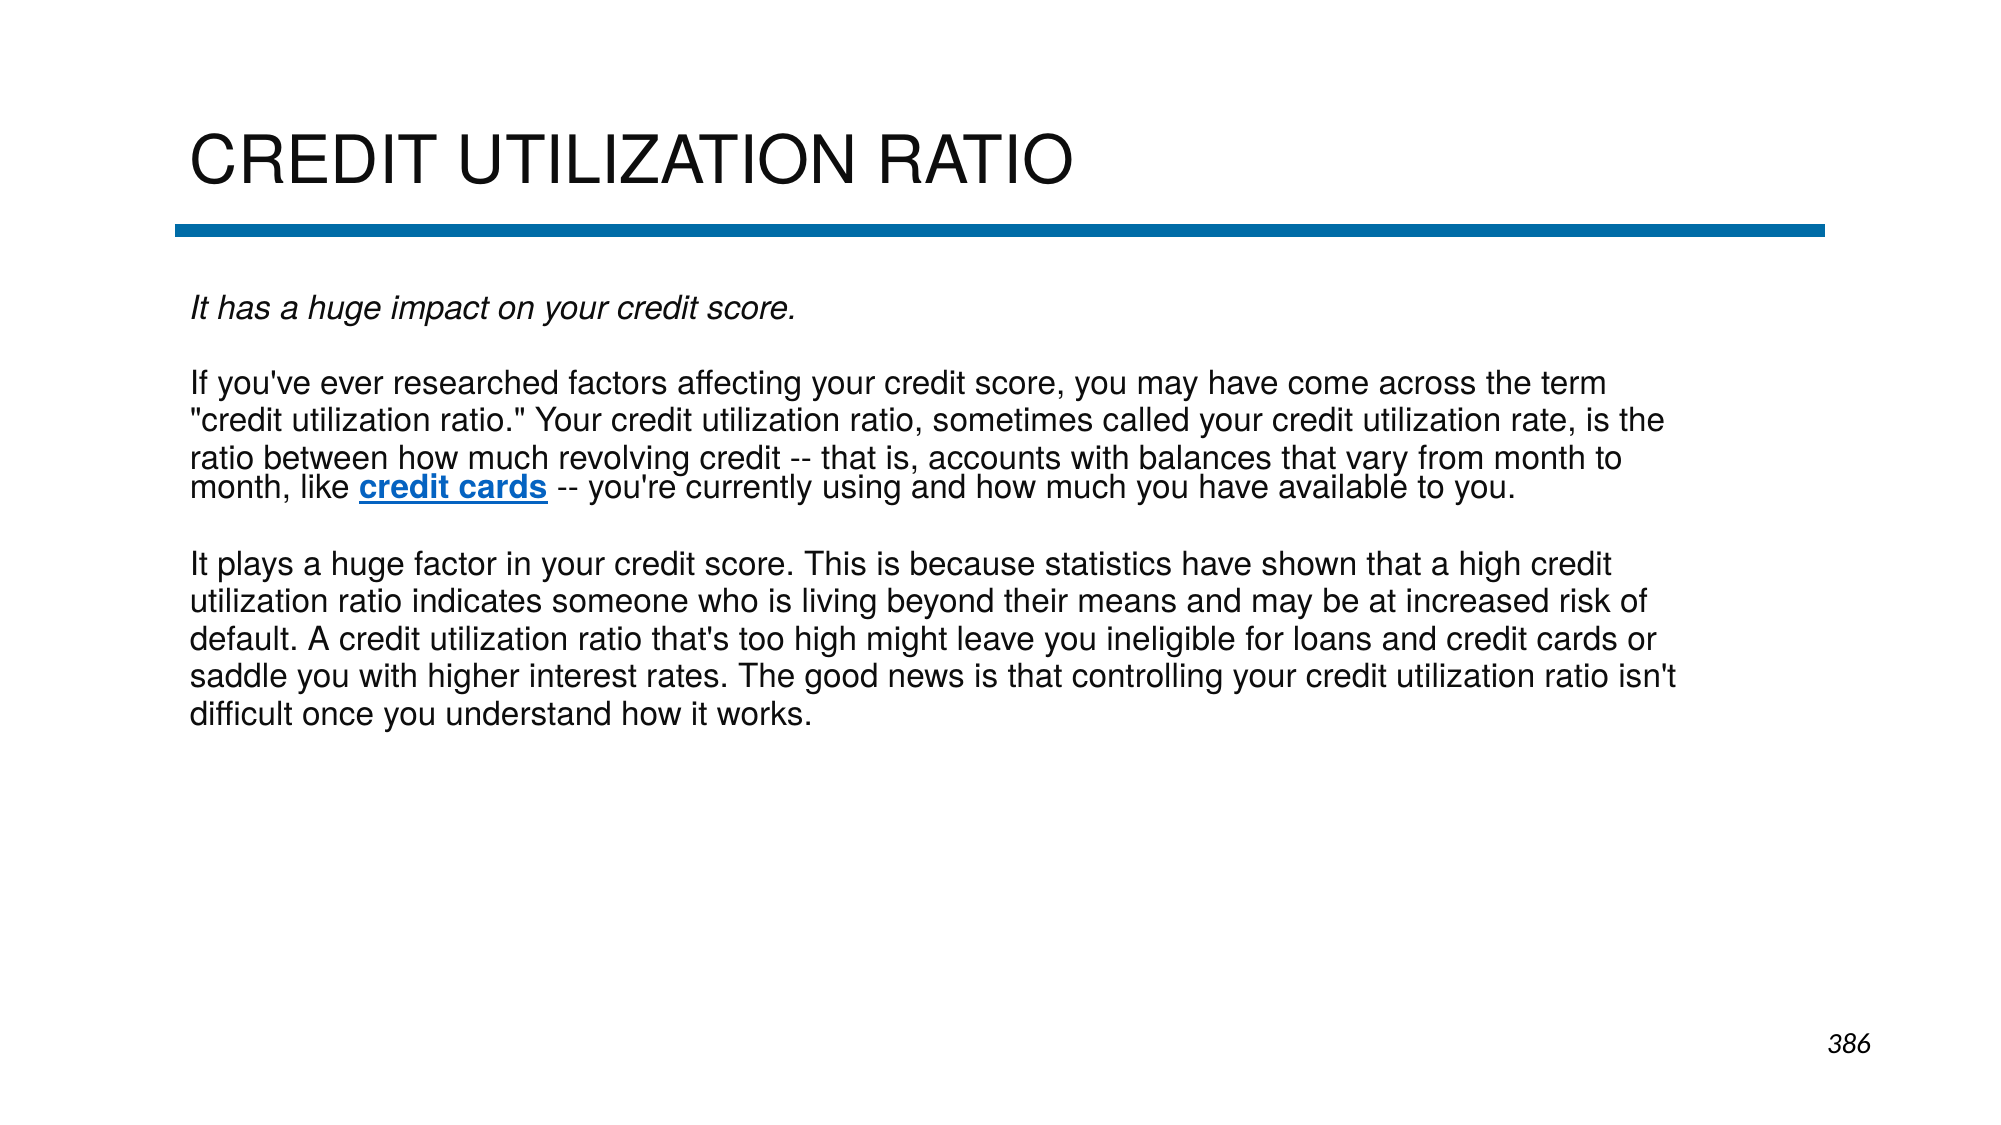

# Credit Utilization Ratio
It has a huge impact on your credit score.

If you've ever researched factors affecting your credit score, you may have come across the term "credit utilization ratio." Your credit utilization ratio, sometimes called your credit utilization rate, is the ratio between how much revolving credit -- that is, accounts with balances that vary from month to month, like credit cards -- you're currently using and how much you have available to you.
It plays a huge factor in your credit score. This is because statistics have shown that a high credit utilization ratio indicates someone who is living beyond their means and may be at increased risk of default. A credit utilization ratio that's too high might leave you ineligible for loans and credit cards or saddle you with higher interest rates. The good news is that controlling your credit utilization ratio isn't difficult once you understand how it works.